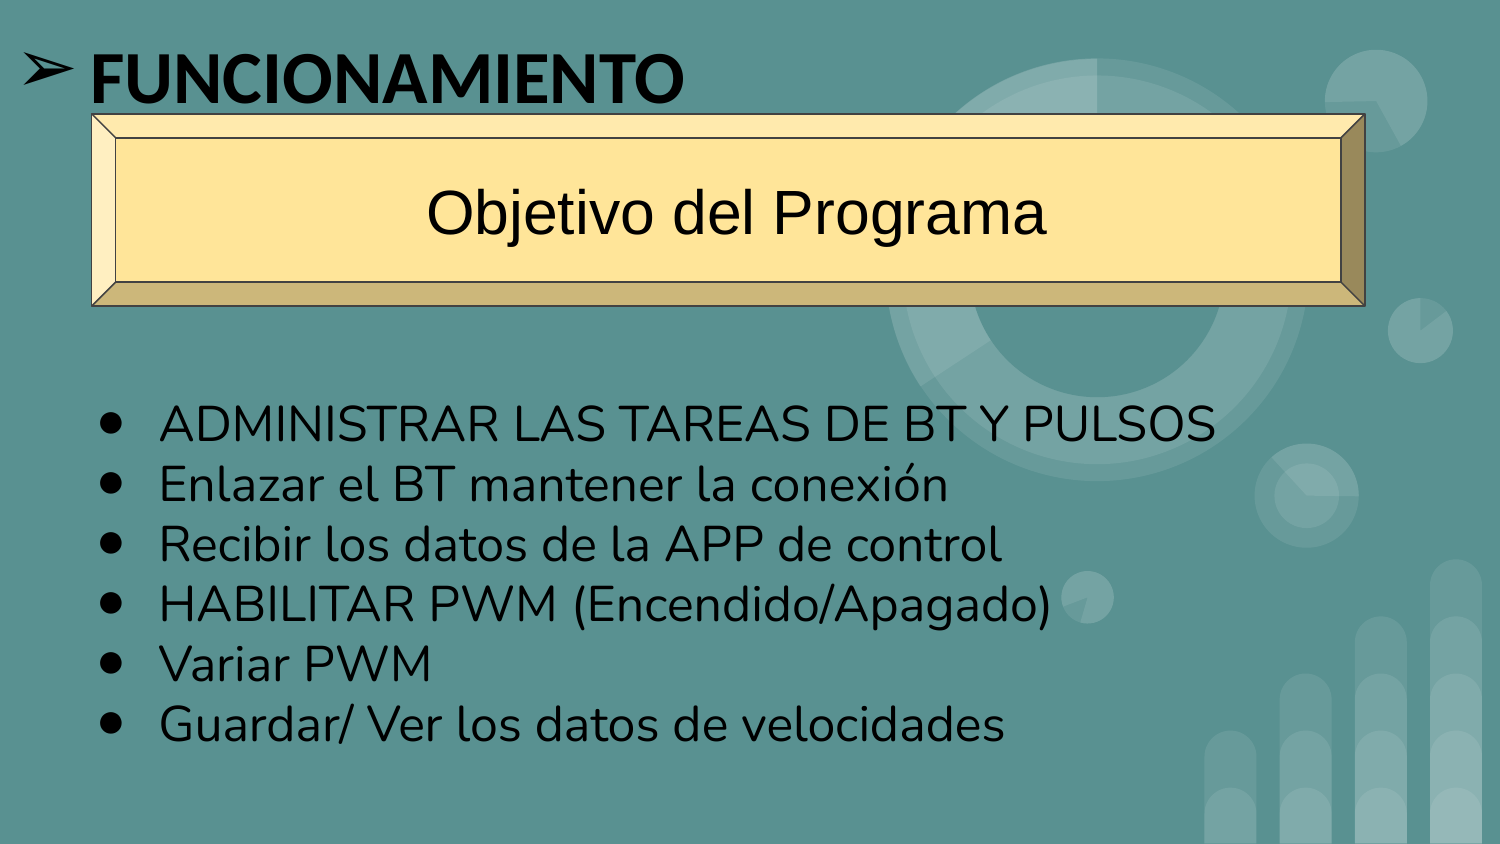

FUNCIONAMIENTO
 Objetivo del Programa
ADMINISTRAR LAS TAREAS DE BT Y PULSOS
Enlazar el BT mantener la conexión
Recibir los datos de la APP de control
HABILITAR PWM (Encendido/Apagado)
Variar PWM
Guardar/ Ver los datos de velocidades